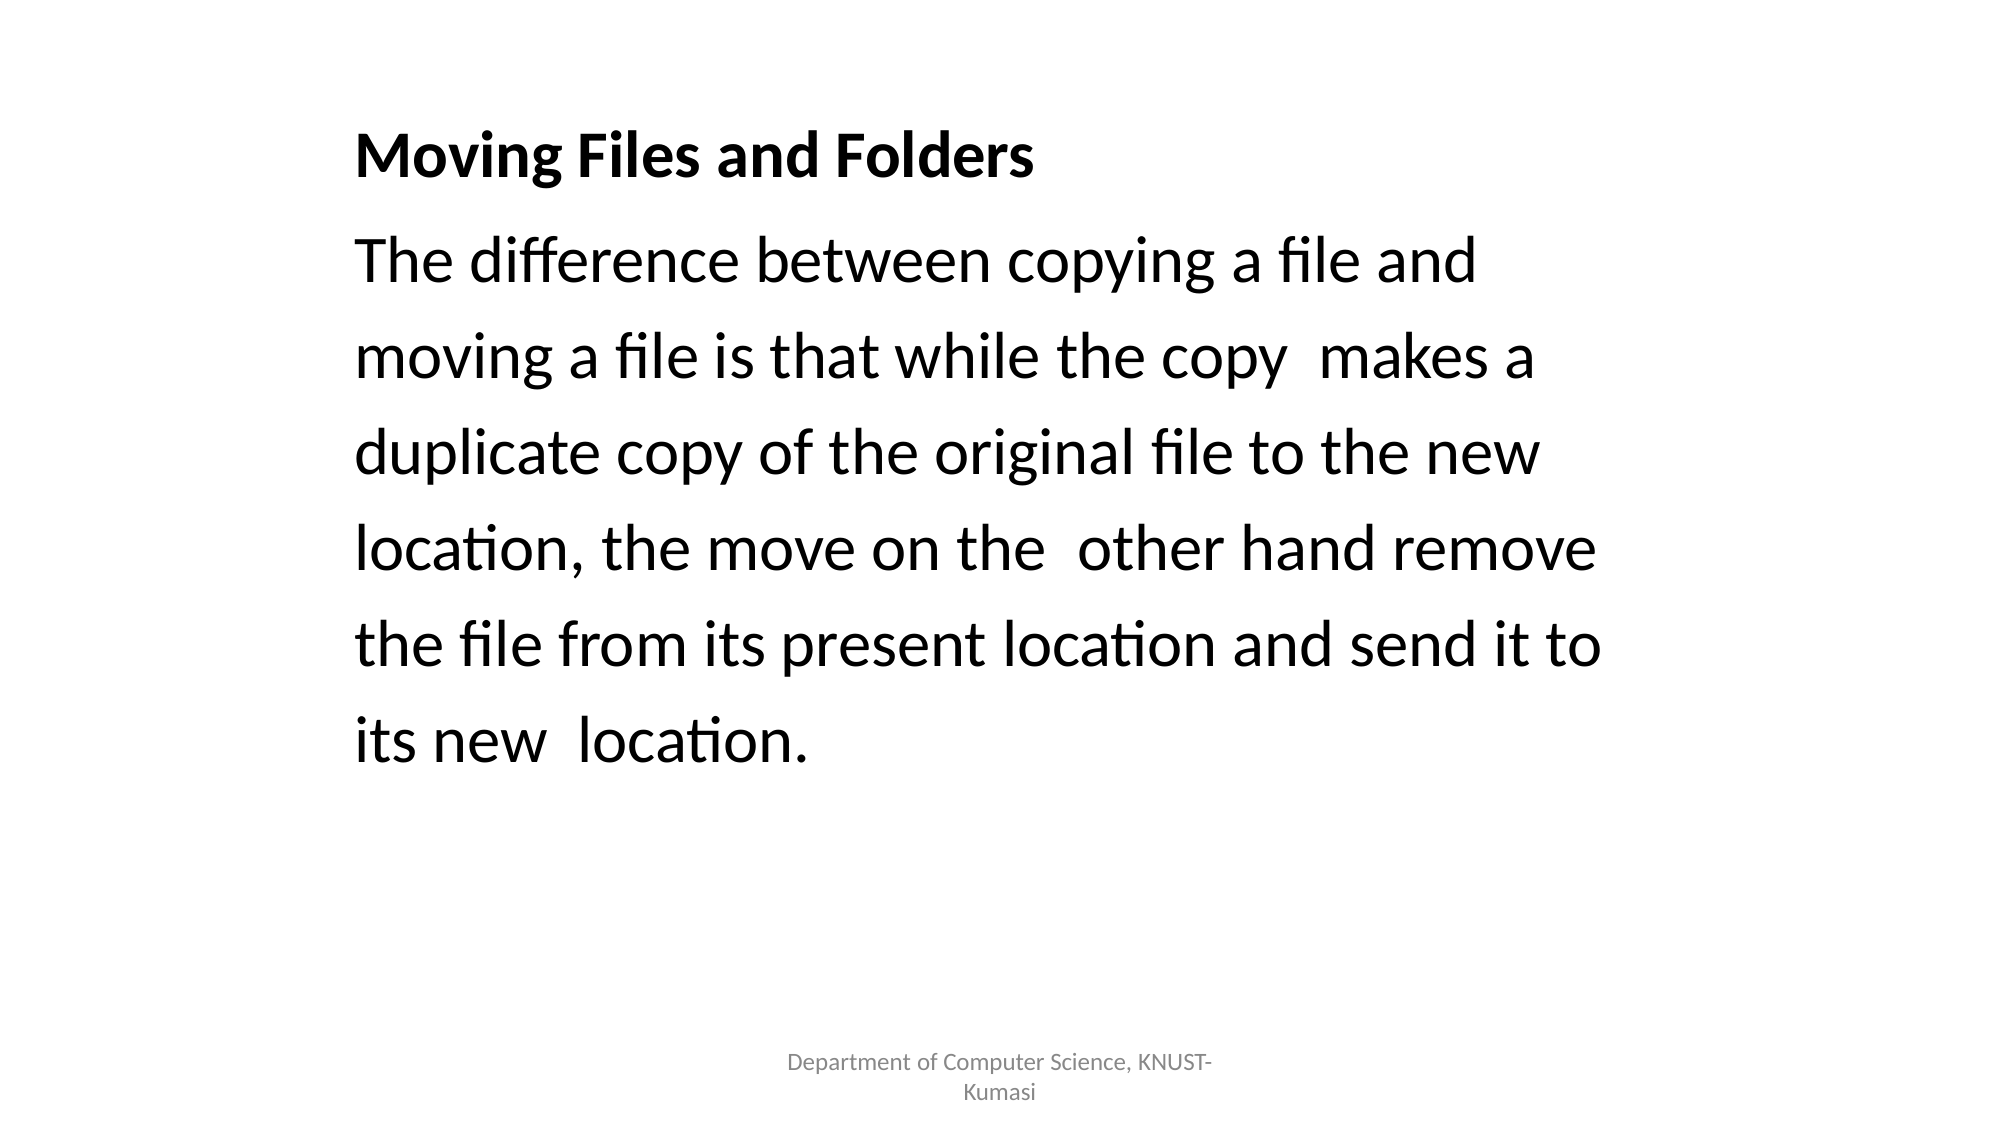

Moving Files and Folders
The difference between copying a file and moving a file is that while the copy  makes a duplicate copy of the original file to the new location, the move on the  other hand remove the file from its present location and send it to its new  location.

Department of Computer Science, KNUST-
Kumasi